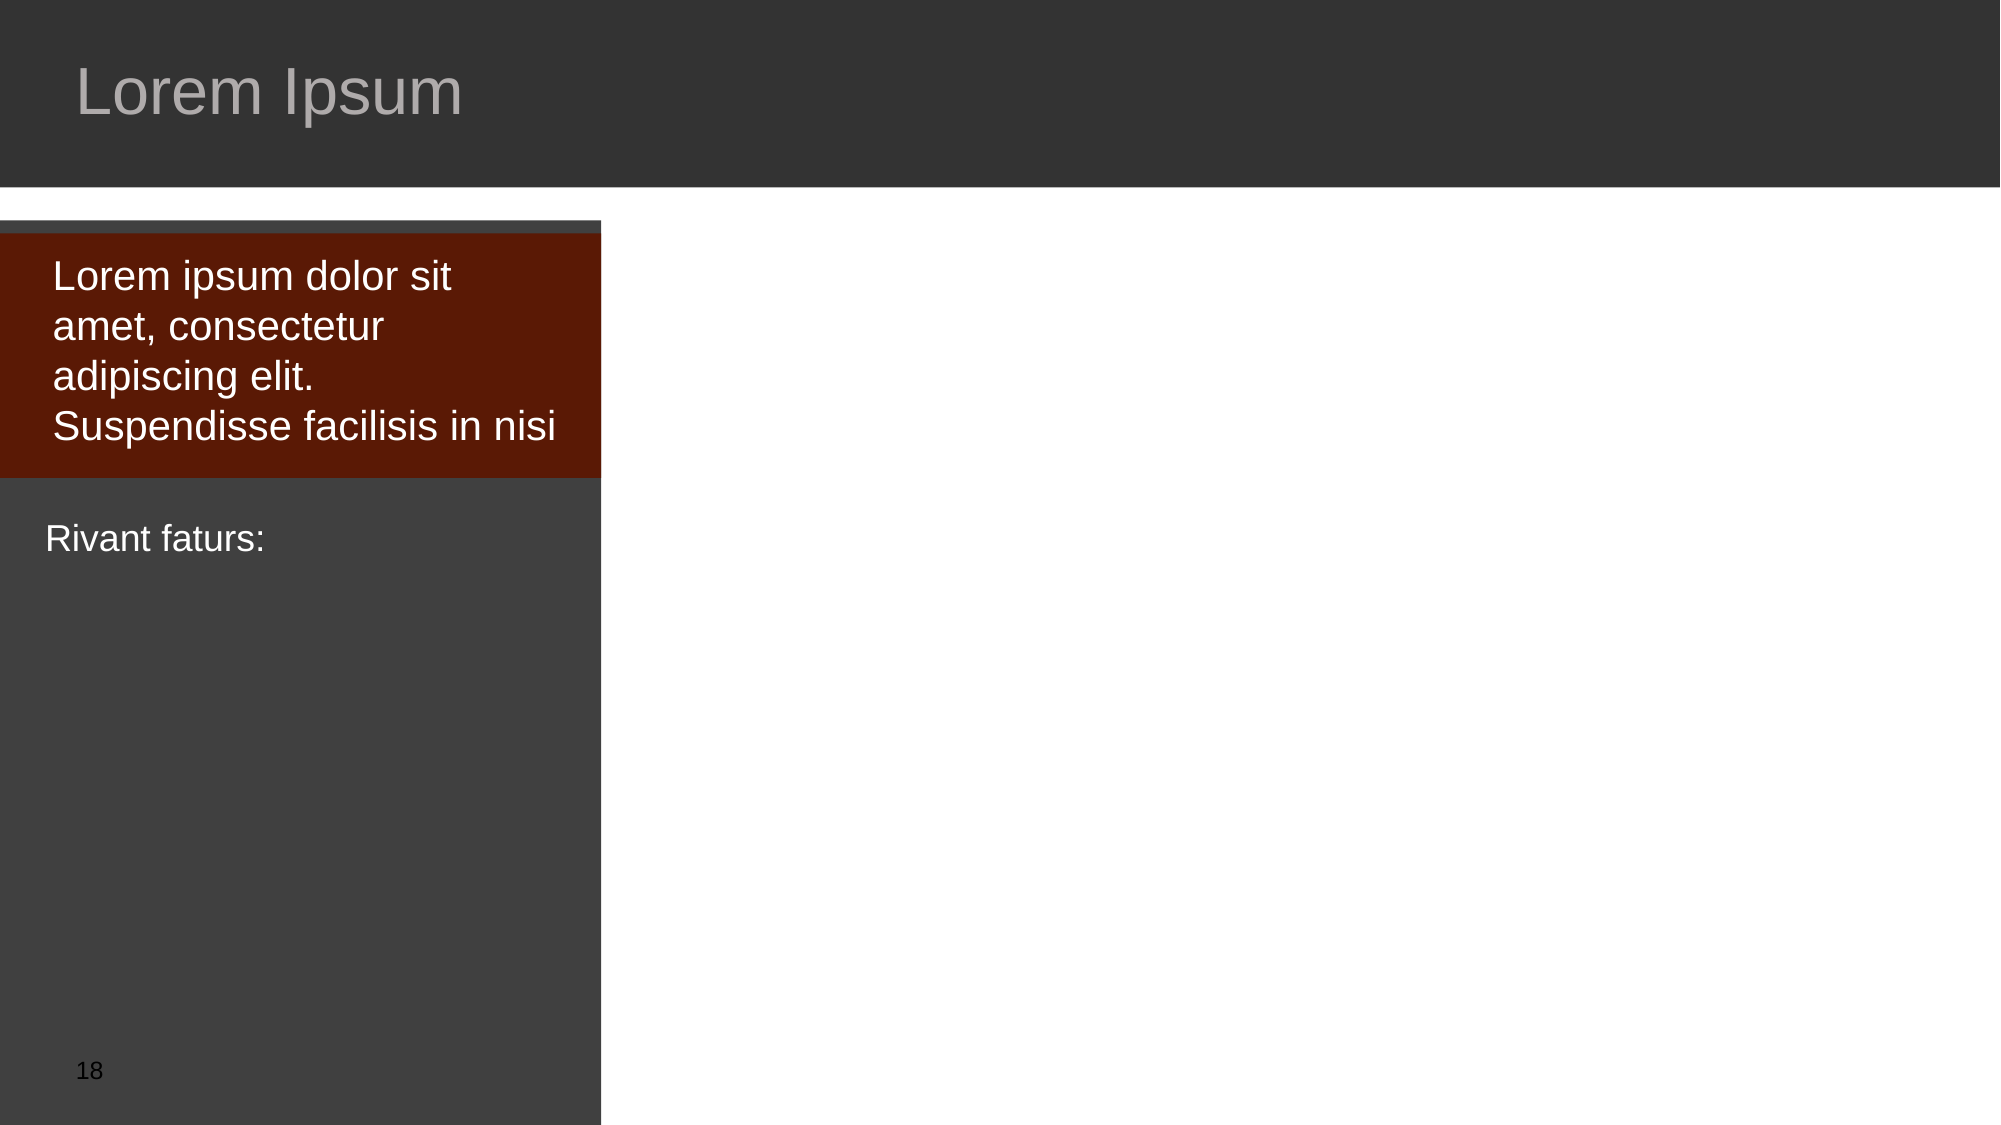

# Lorem Ipsum

Lorem ipsum dolor sit amet, consectetur adipiscing elit. Suspendisse facilisis in nisi

Rivant faturs:

18
18